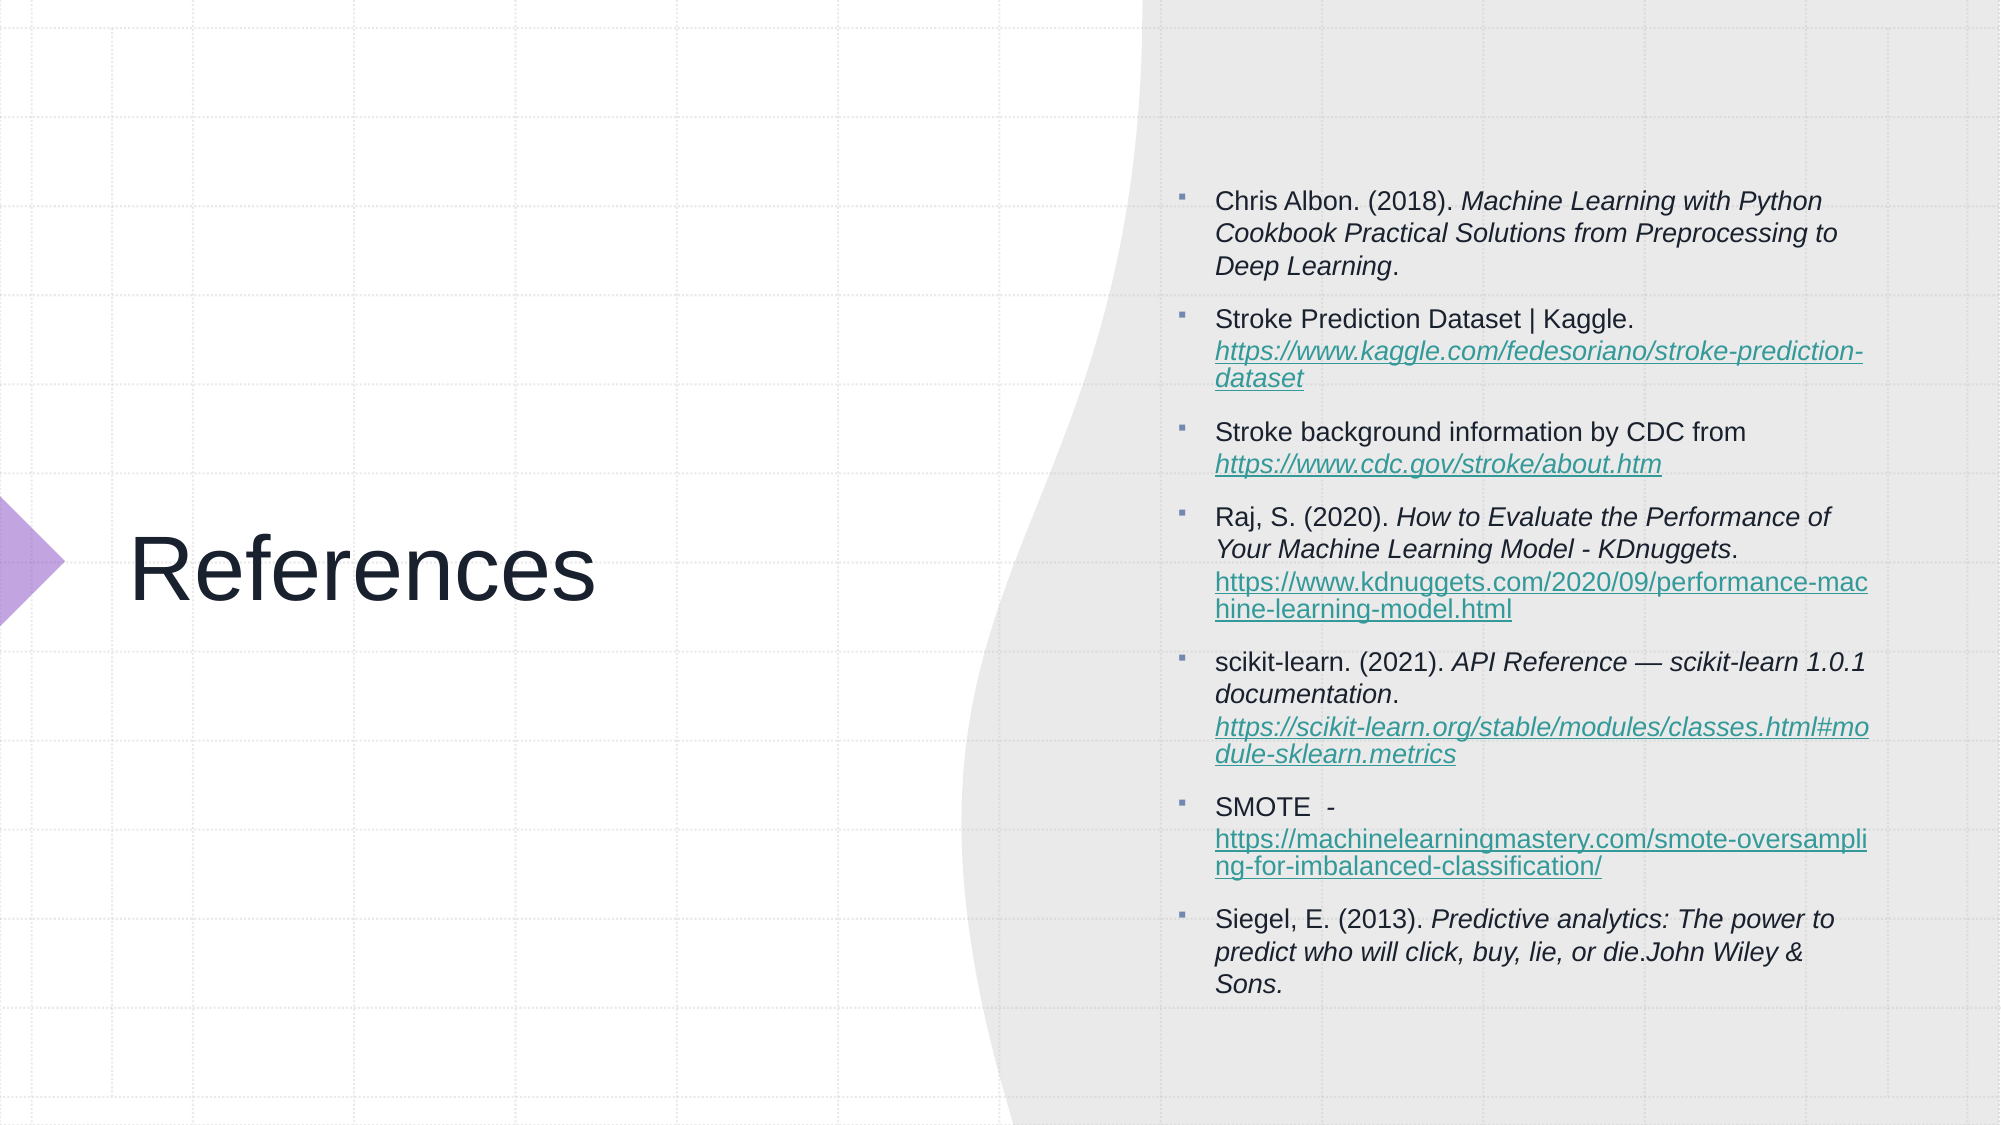

Chris Albon. (2018). Machine Learning with Python Cookbook Practical Solutions from Preprocessing to Deep Learning.
Stroke Prediction Dataset | Kaggle. https://www.kaggle.com/fedesoriano/stroke-prediction-dataset
Stroke background information by CDC from https://www.cdc.gov/stroke/about.htm
Raj, S. (2020). How to Evaluate the Performance of Your Machine Learning Model - KDnuggets. https://www.kdnuggets.com/2020/09/performance-machine-learning-model.html
scikit-learn. (2021). API Reference — scikit-learn 1.0.1 documentation. https://scikit-learn.org/stable/modules/classes.html#module-sklearn.metrics
SMOTE  -  https://machinelearningmastery.com/smote-oversampling-for-imbalanced-classification/
Siegel, E. (2013). Predictive analytics: The power to predict who will click, buy, lie, or die.John Wiley & Sons.

# References